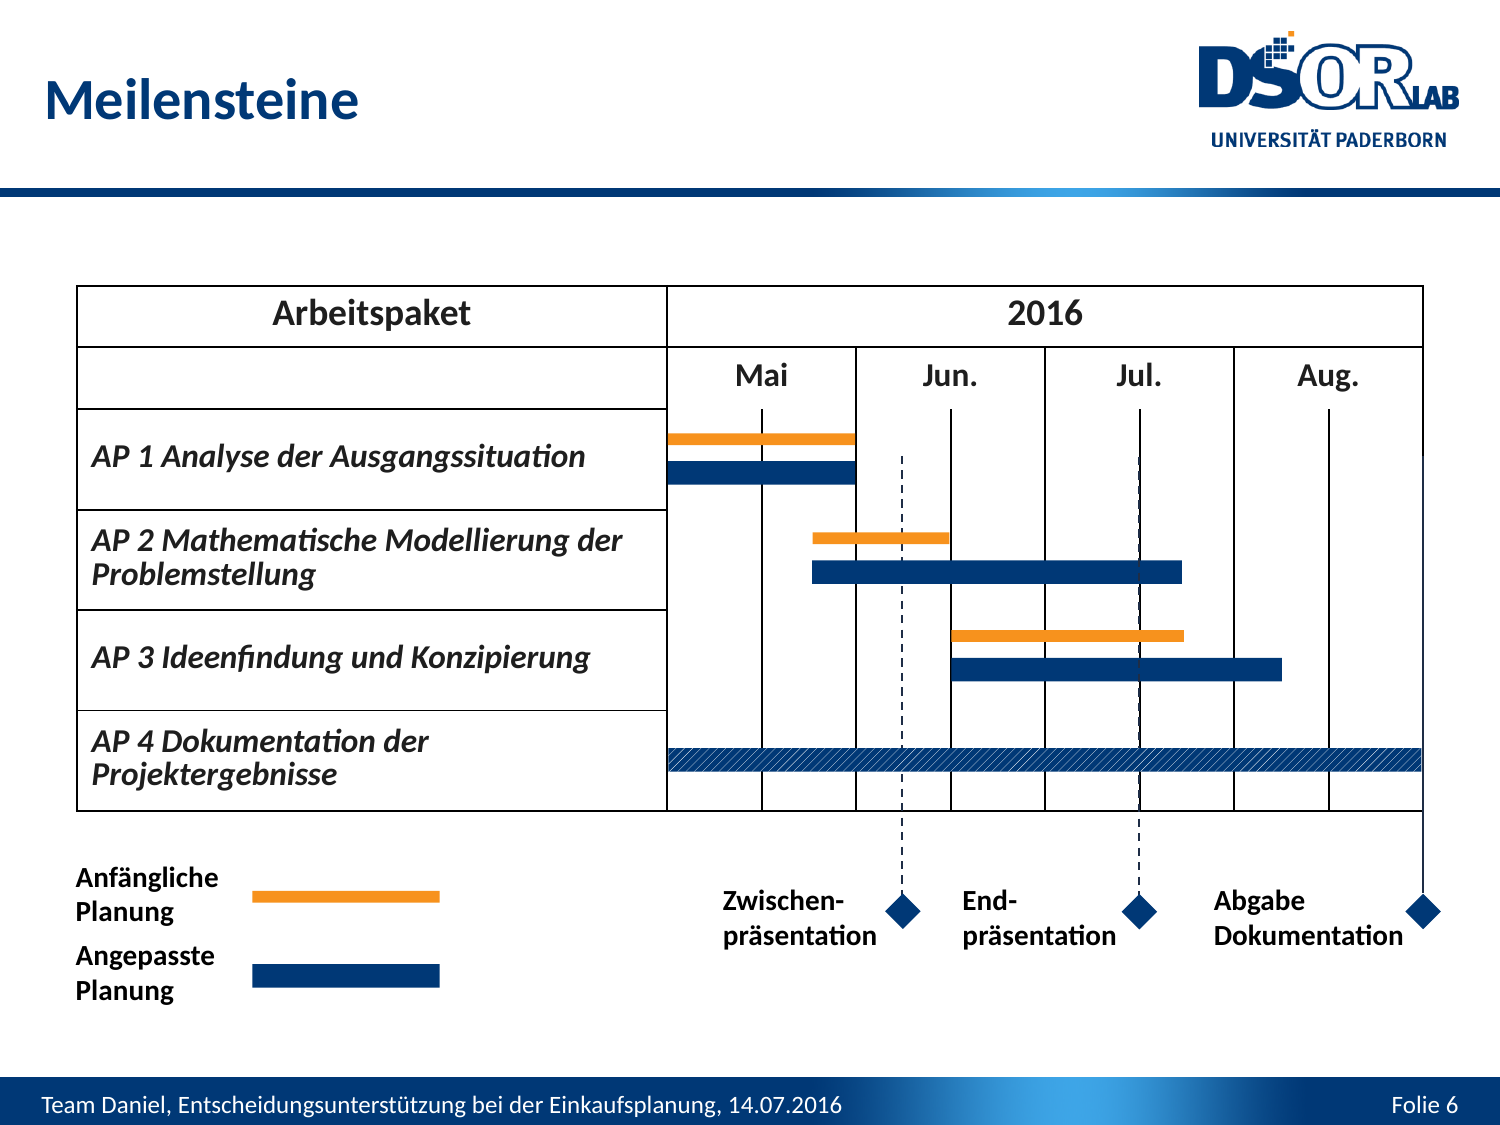

Meilensteine
| Arbeitspaket | 2016 |  |  |  |  |  |  |  |
| --- | --- | --- | --- | --- | --- | --- | --- | --- |
|  | Mai |  | Jun. |  | Jul. |  | Aug. |  |
| AP 1 Analyse der Ausgangssituation |  |  |  |  |  |  |  |  |
| AP 2 Mathematische Modellierung der Problemstellung |  |  |  |  |  |  |  |  |
| AP 3 Ideenfindung und Konzipierung |  |  |  |  |  |  |  |  |
| AP 4 Dokumentation der Projektergebnisse |  |  |  |  |  |  |  |  |

Anfängliche Planung
Angepasste Planung
Zwischen-
präsentation
End-
präsentation
Abgabe
Dokumentation

Team Daniel, Entscheidungsunterstützung bei der Einkaufsplanung, 14.07.2016
Folie 6